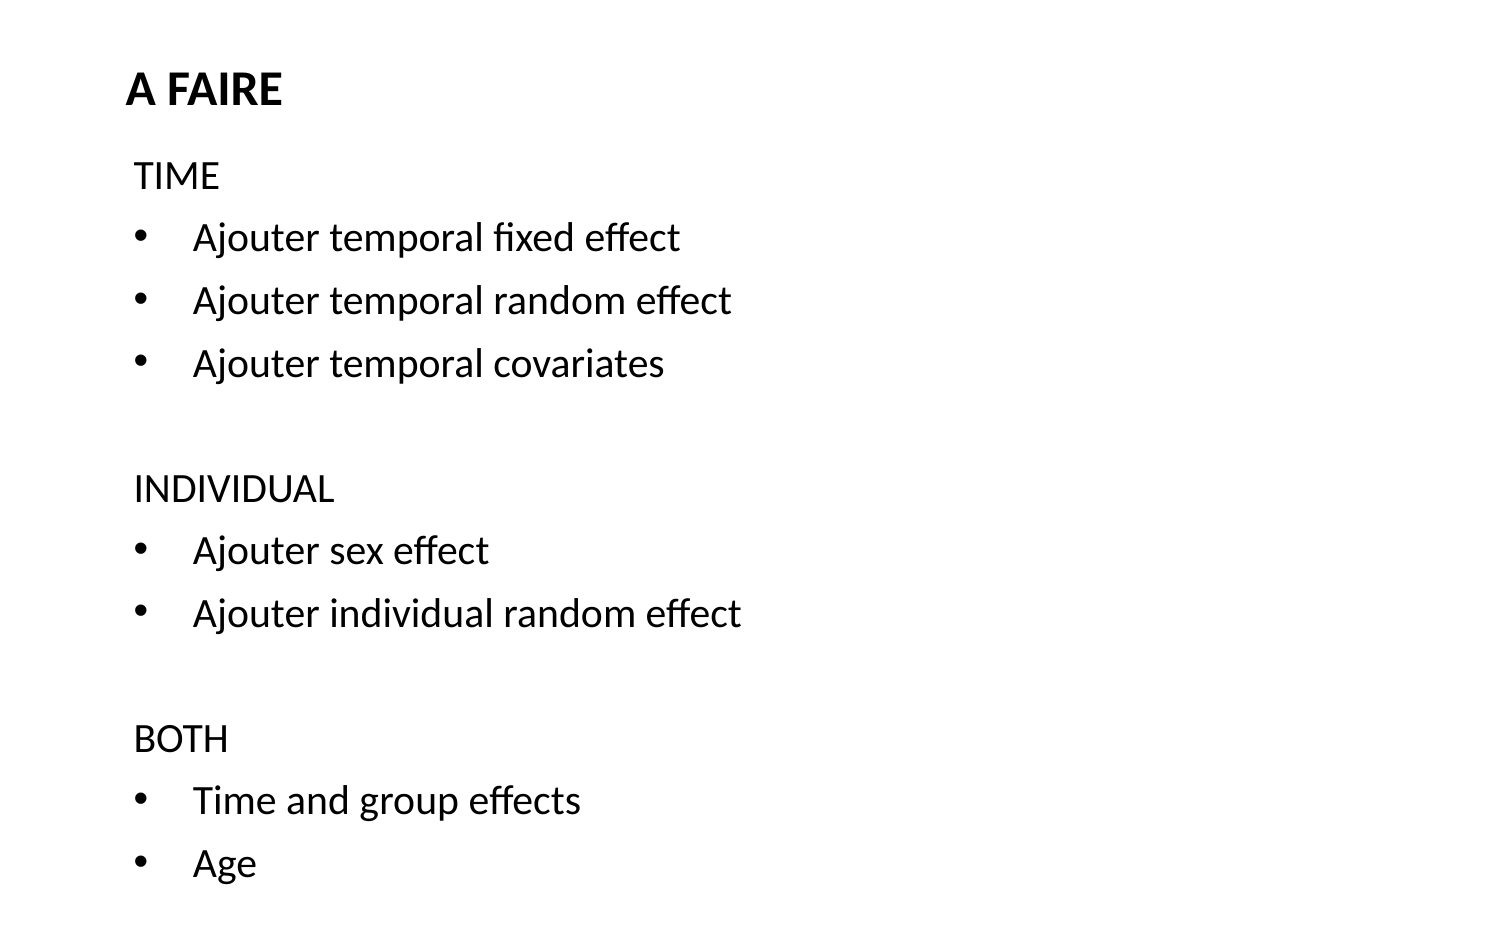

A FAIRE
TIME
Ajouter temporal fixed effect
Ajouter temporal random effect
Ajouter temporal covariates

INDIVIDUAL
Ajouter sex effect
Ajouter individual random effect

BOTH
Time and group effects
Age